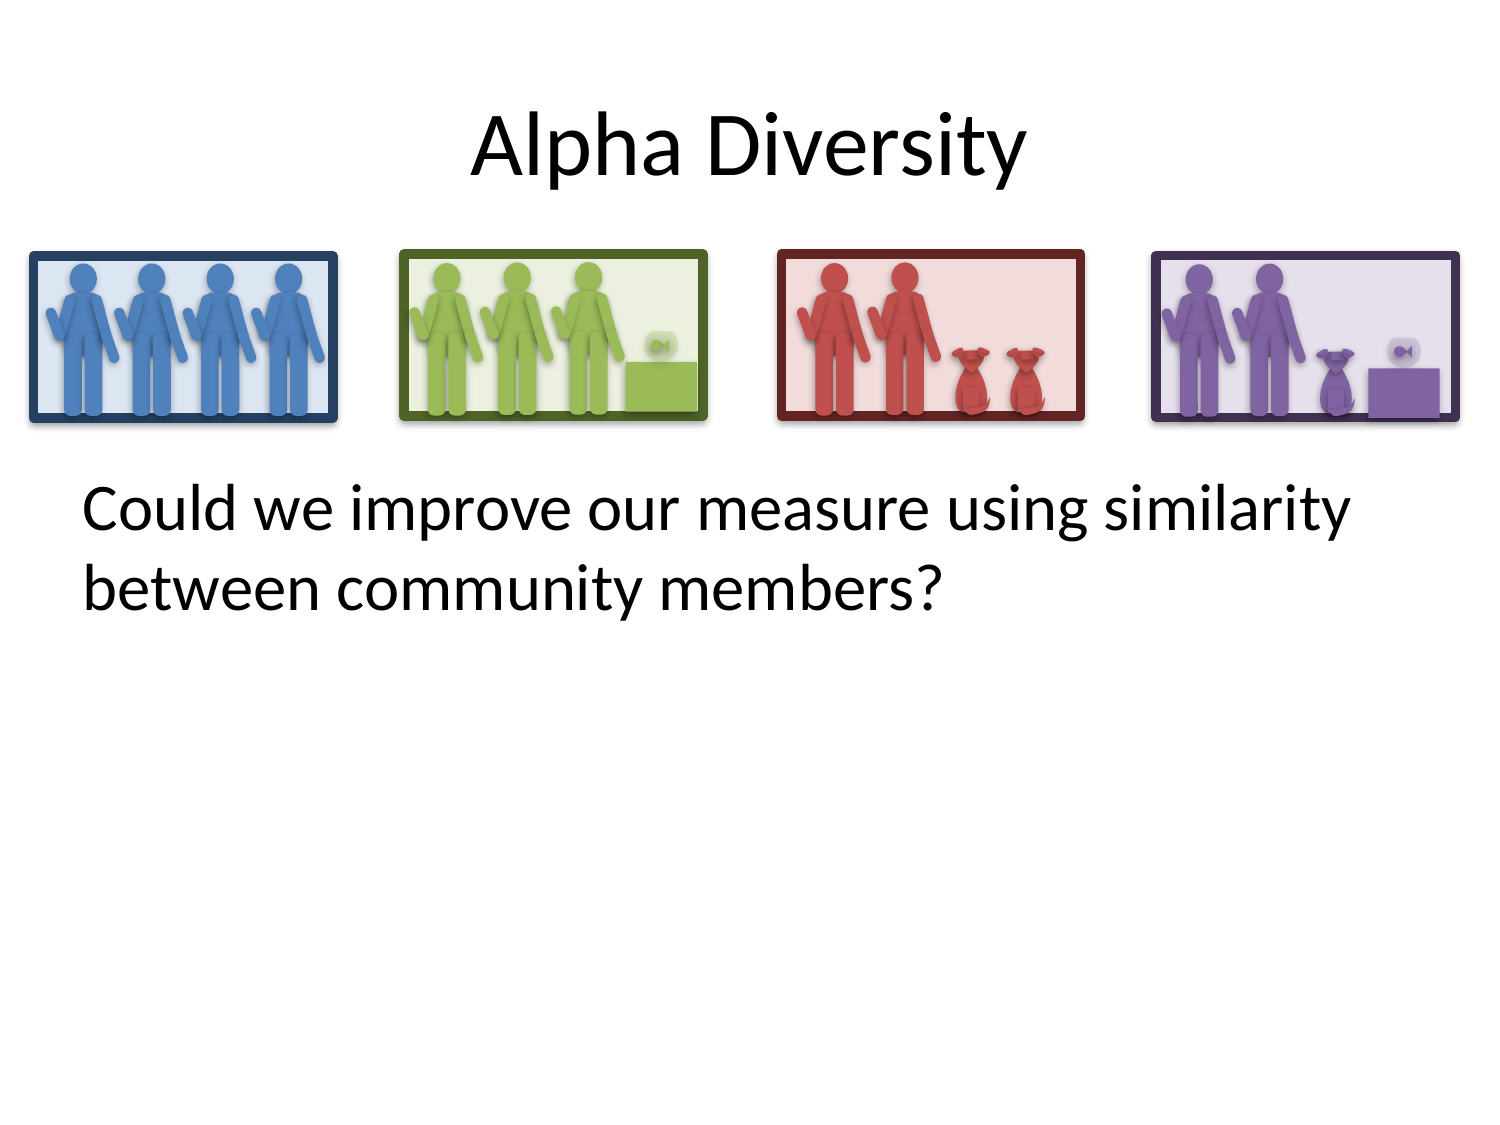

# Alpha Diversity

Could we improve our measure using similarity between community members?